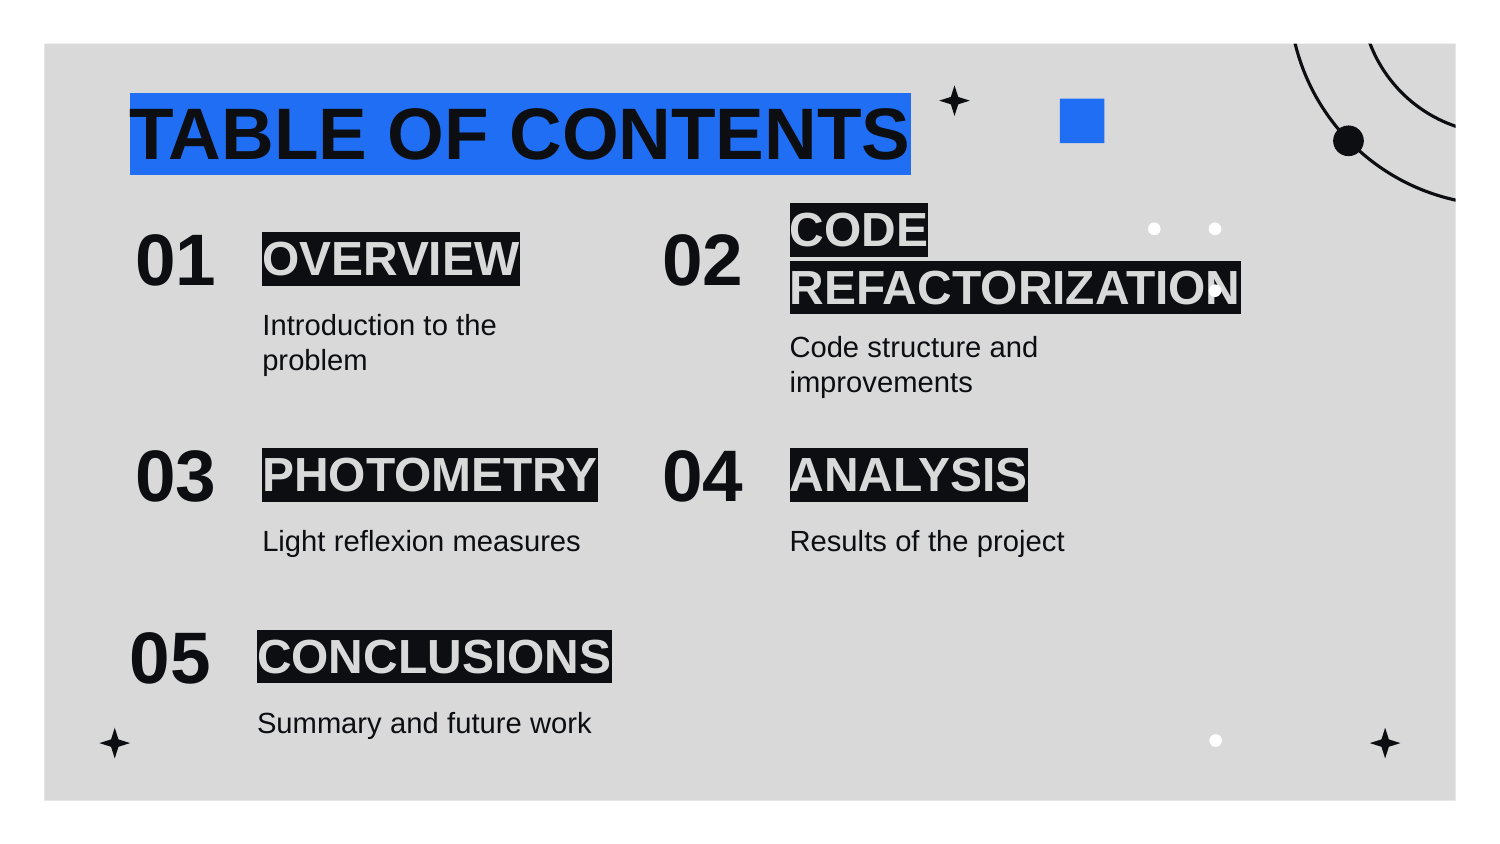

TABLE OF CONTENTS

01
# OVERVIEW
02
CODE REFACTORIZATION

Introduction to the problem
Code structure and improvements
03
PHOTOMETRY
04
ANALYSIS
Light reflexion measures
Results of the project
05
CONCLUSIONS
Summary and future work